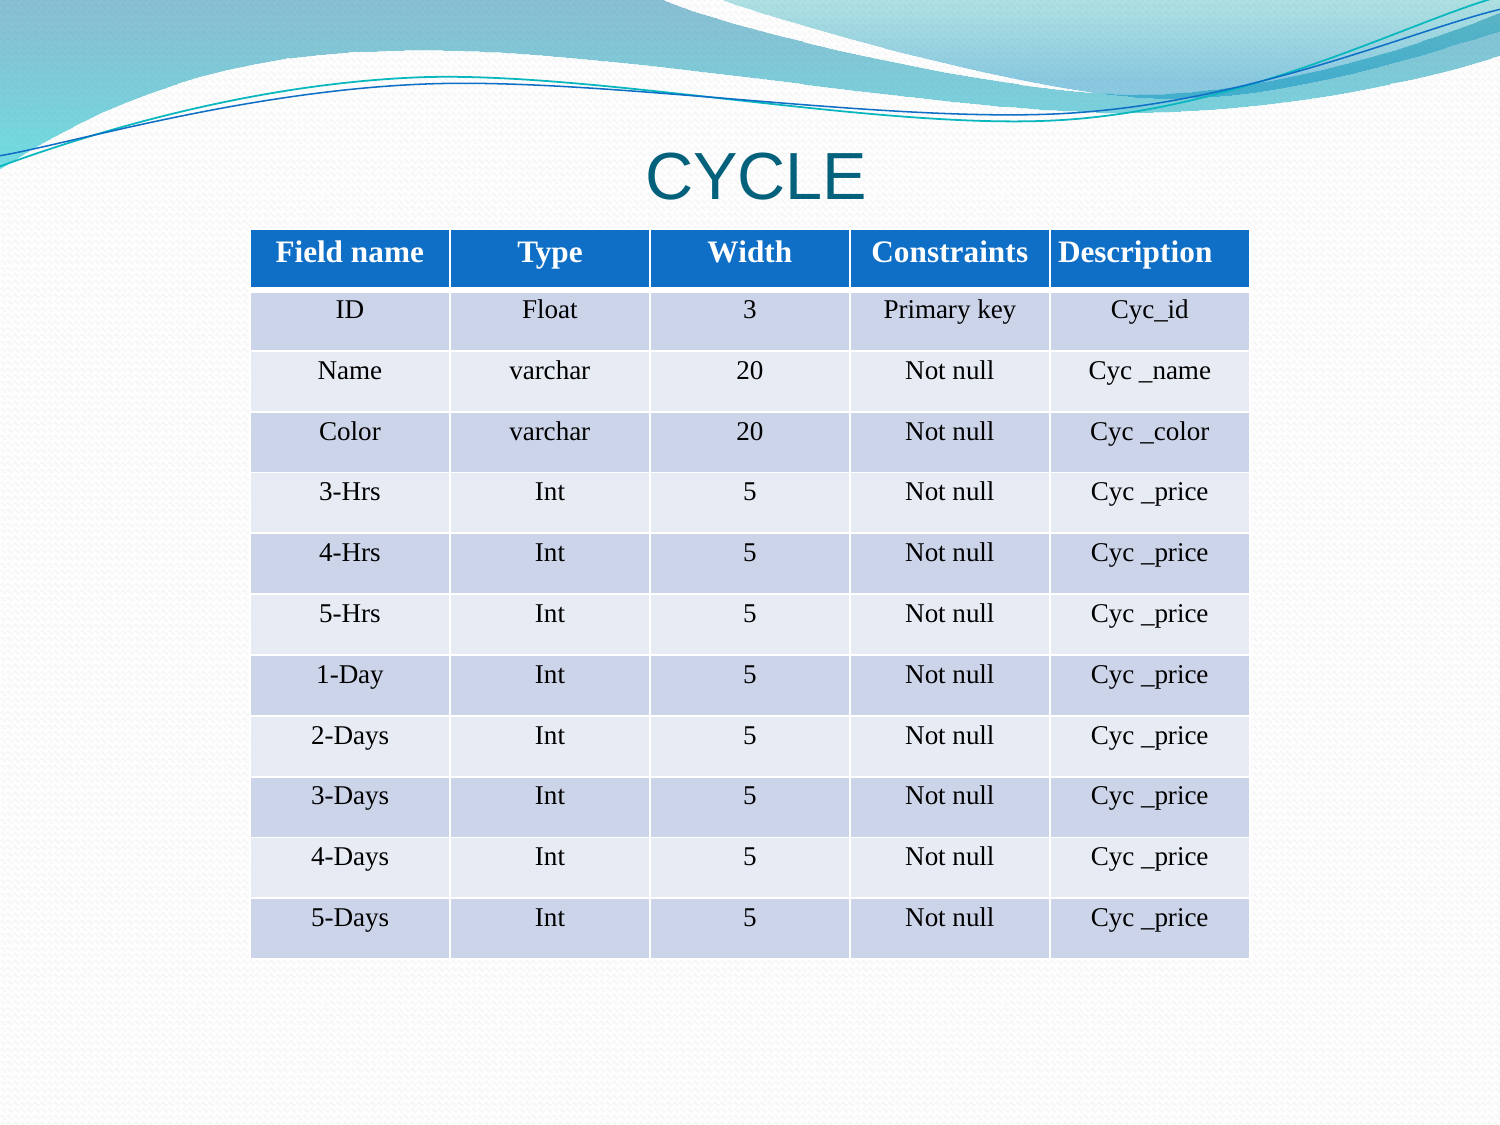

# CYCLE
| Field name | Type | Width | Constraints | Description |
| --- | --- | --- | --- | --- |
| ID | Float | 3 | Primary key | Cyc\_id |
| Name | varchar | 20 | Not null | Cyc \_name |
| Color | varchar | 20 | Not null | Cyc \_color |
| 3-Hrs | Int | 5 | Not null | Cyc \_price |
| 4-Hrs | Int | 5 | Not null | Cyc \_price |
| 5-Hrs | Int | 5 | Not null | Cyc \_price |
| 1-Day | Int | 5 | Not null | Cyc \_price |
| 2-Days | Int | 5 | Not null | Cyc \_price |
| 3-Days | Int | 5 | Not null | Cyc \_price |
| 4-Days | Int | 5 | Not null | Cyc \_price |
| 5-Days | Int | 5 | Not null | Cyc \_price |